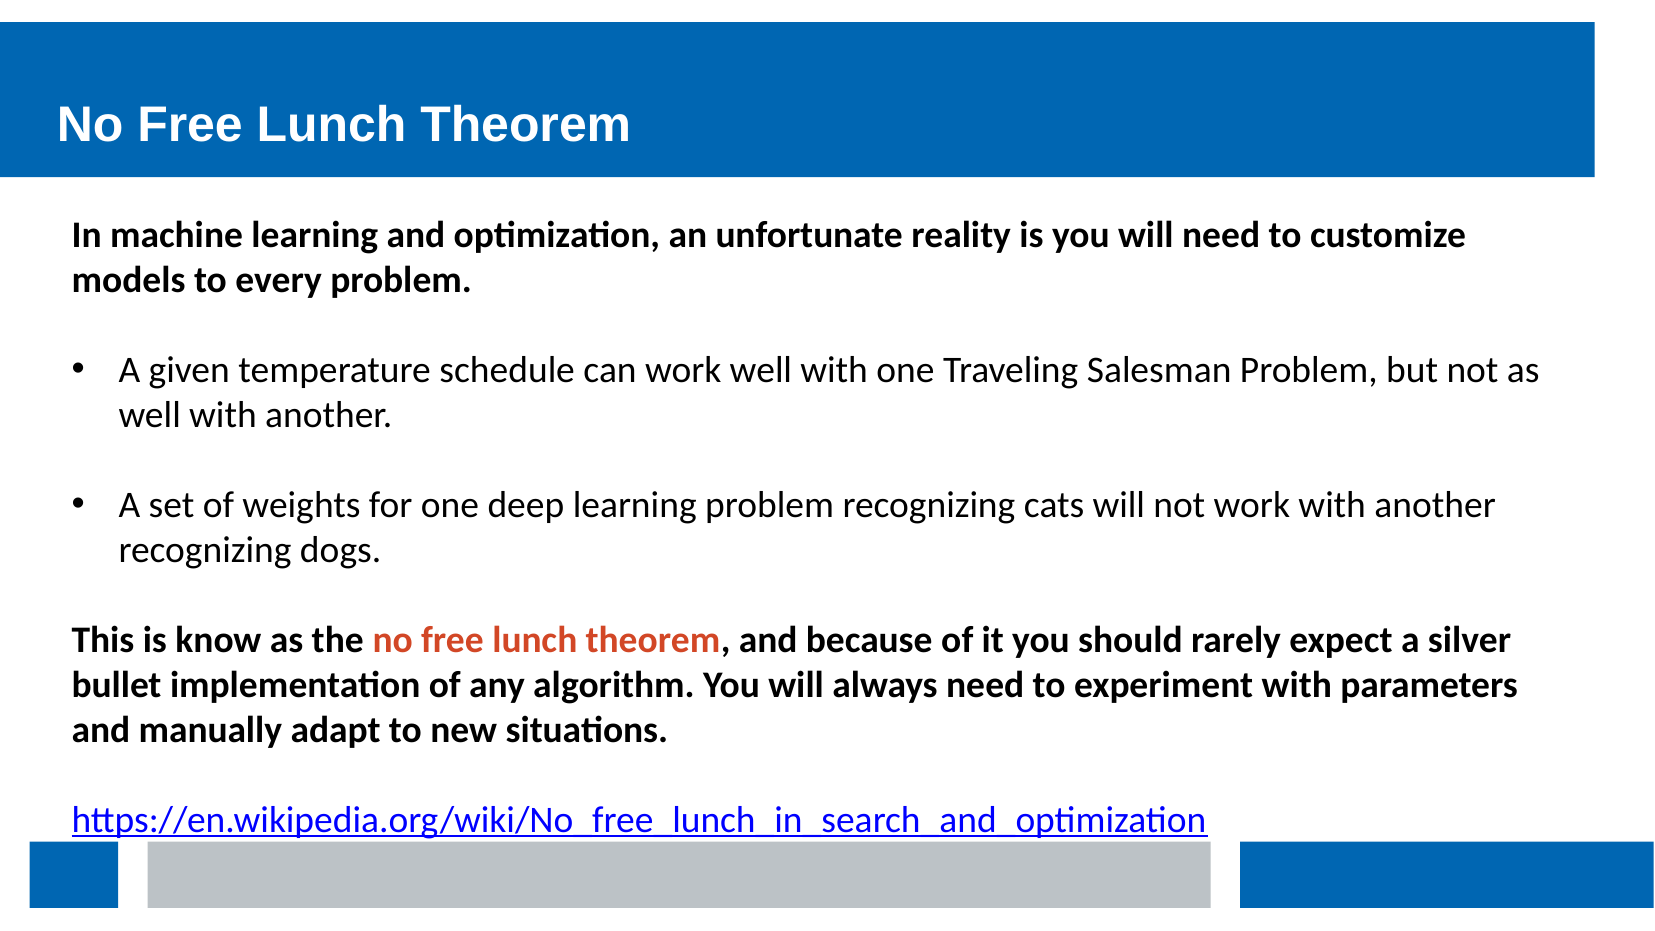

# No Free Lunch Theorem
In machine learning and optimization, an unfortunate reality is you will need to customize models to every problem.

A given temperature schedule can work well with one Traveling Salesman Problem, but not as well with another.

A set of weights for one deep learning problem recognizing cats will not work with another recognizing dogs.

This is know as the no free lunch theorem, and because of it you should rarely expect a silver bullet implementation of any algorithm. You will always need to experiment with parameters and manually adapt to new situations.

https://en.wikipedia.org/wiki/No_free_lunch_in_search_and_optimization